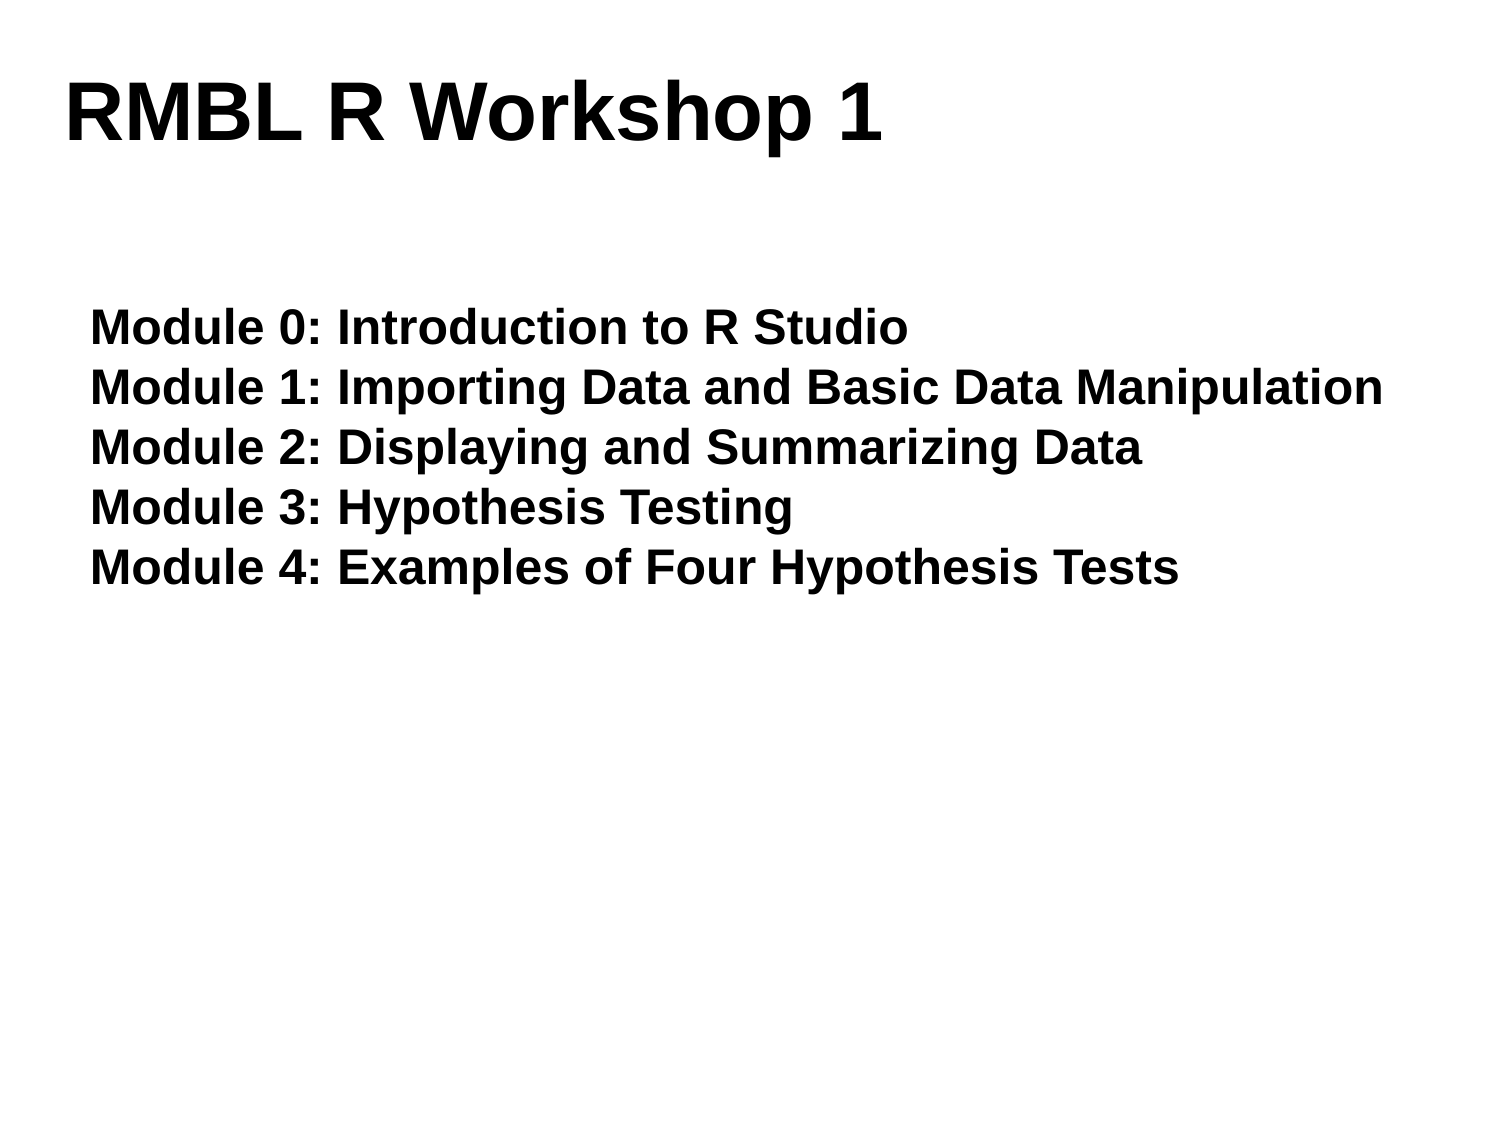

RMBL R Workshop 1
Module 0: Introduction to R Studio
Module 1: Importing Data and Basic Data Manipulation
Module 2: Displaying and Summarizing Data
Module 3: Hypothesis Testing
Module 4: Examples of Four Hypothesis Tests